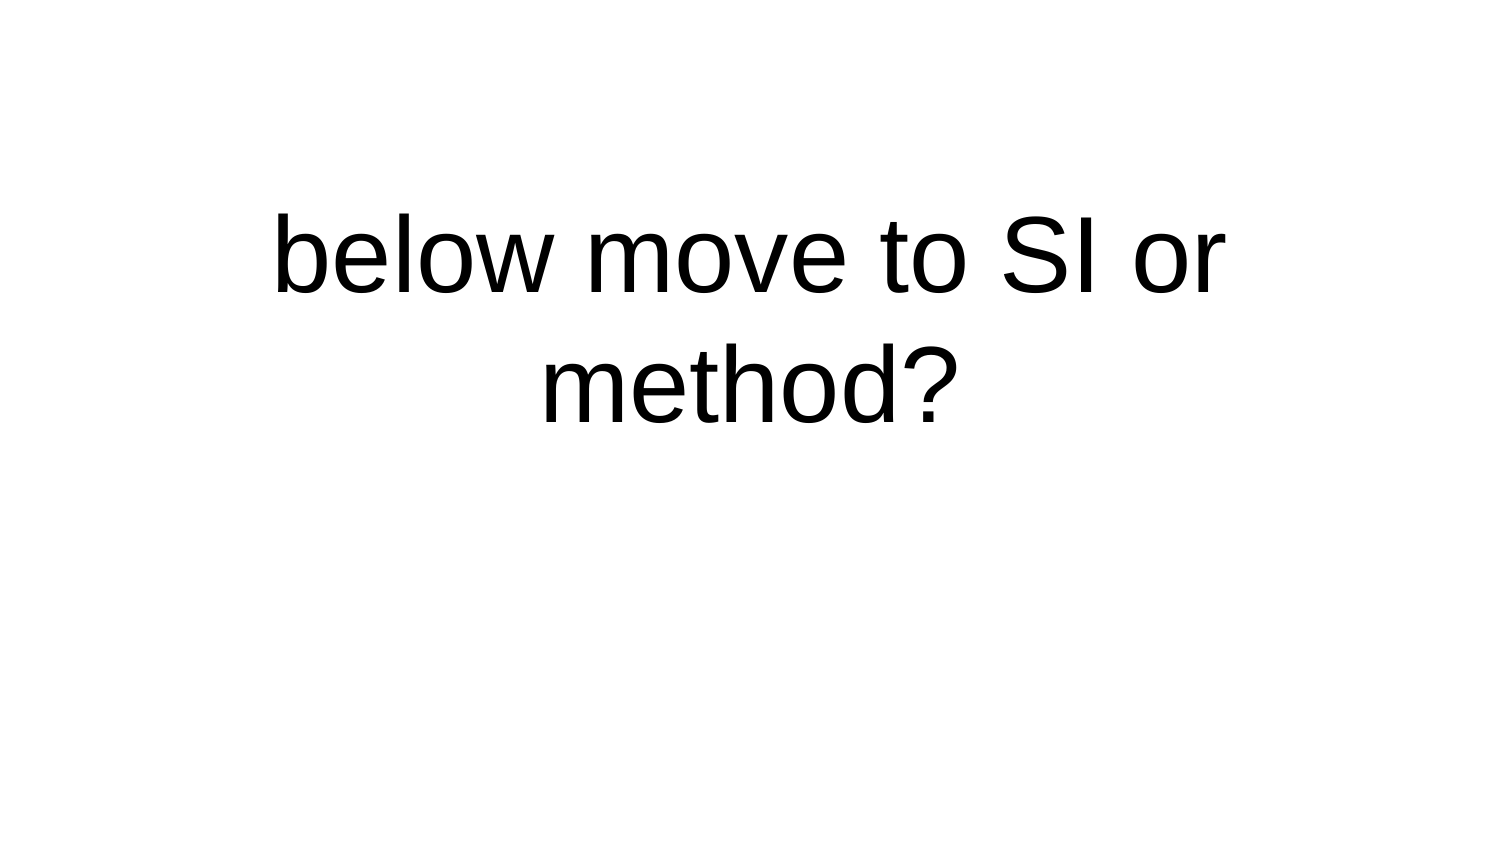

# below move to SI or method?